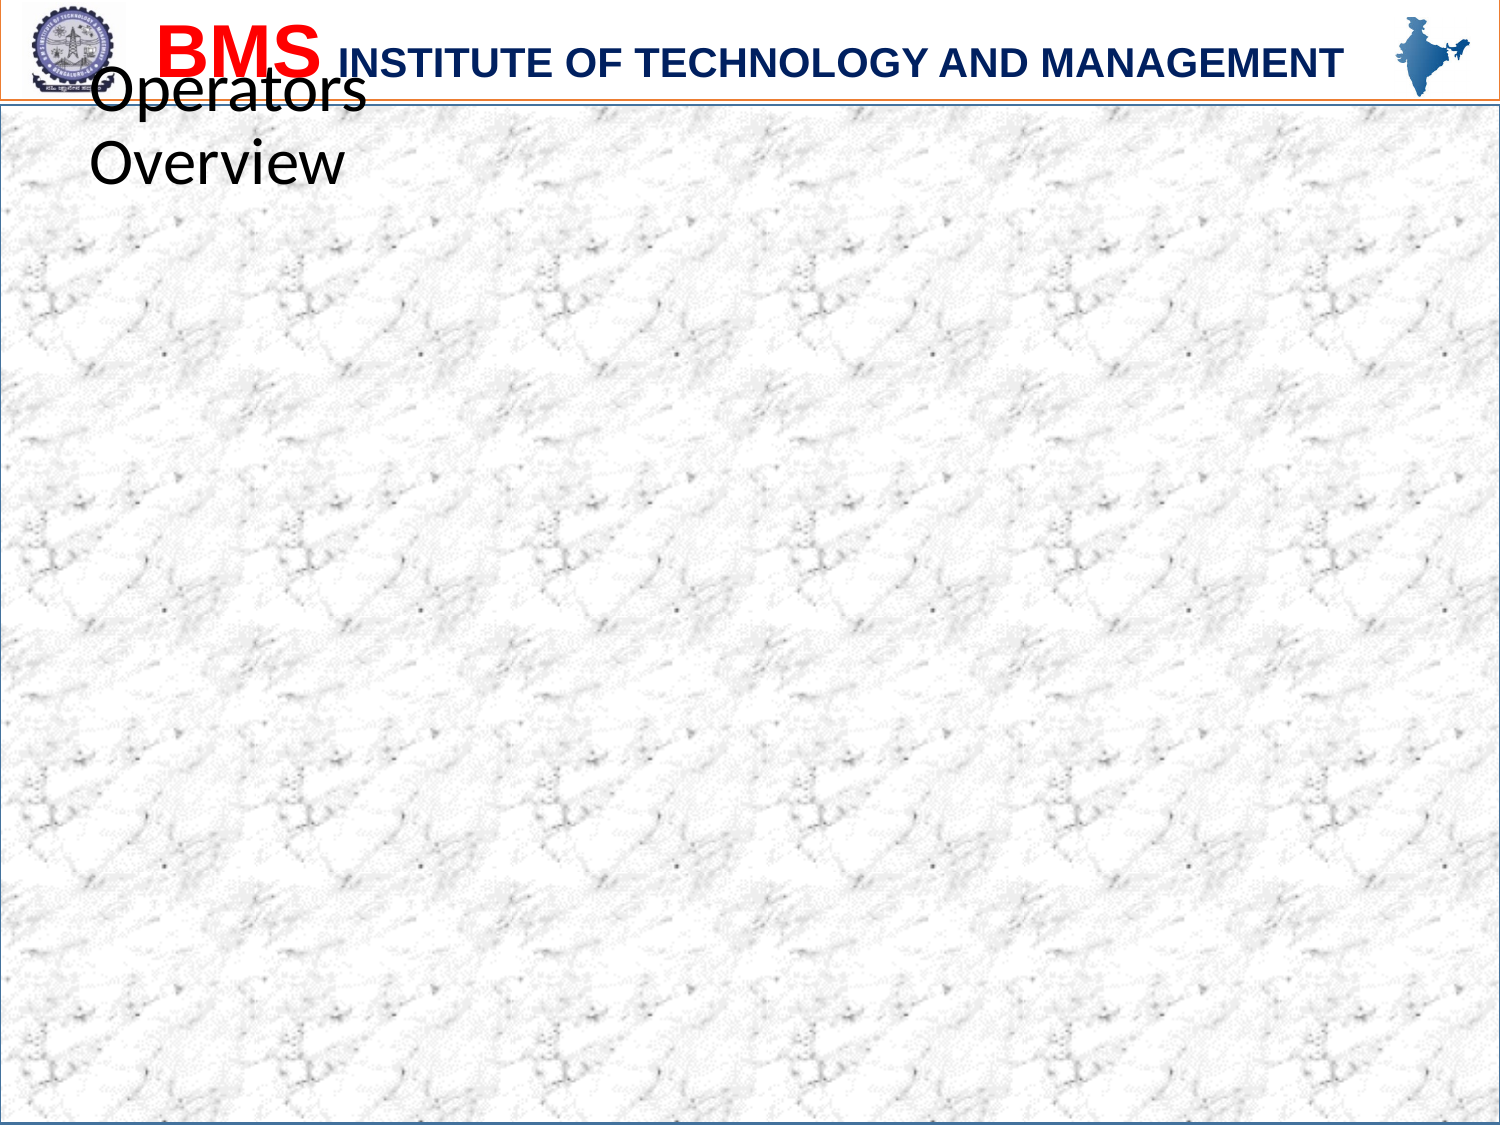

# Operators Overview
C# provides a fixed set of operators, whose meaning is defined for the predefined types
Some operators can be overloaded (e.g. +)
The following table summarizes the C# operators by category
Categories are in order of decreasing precedence
Operators in each category have the same precedence